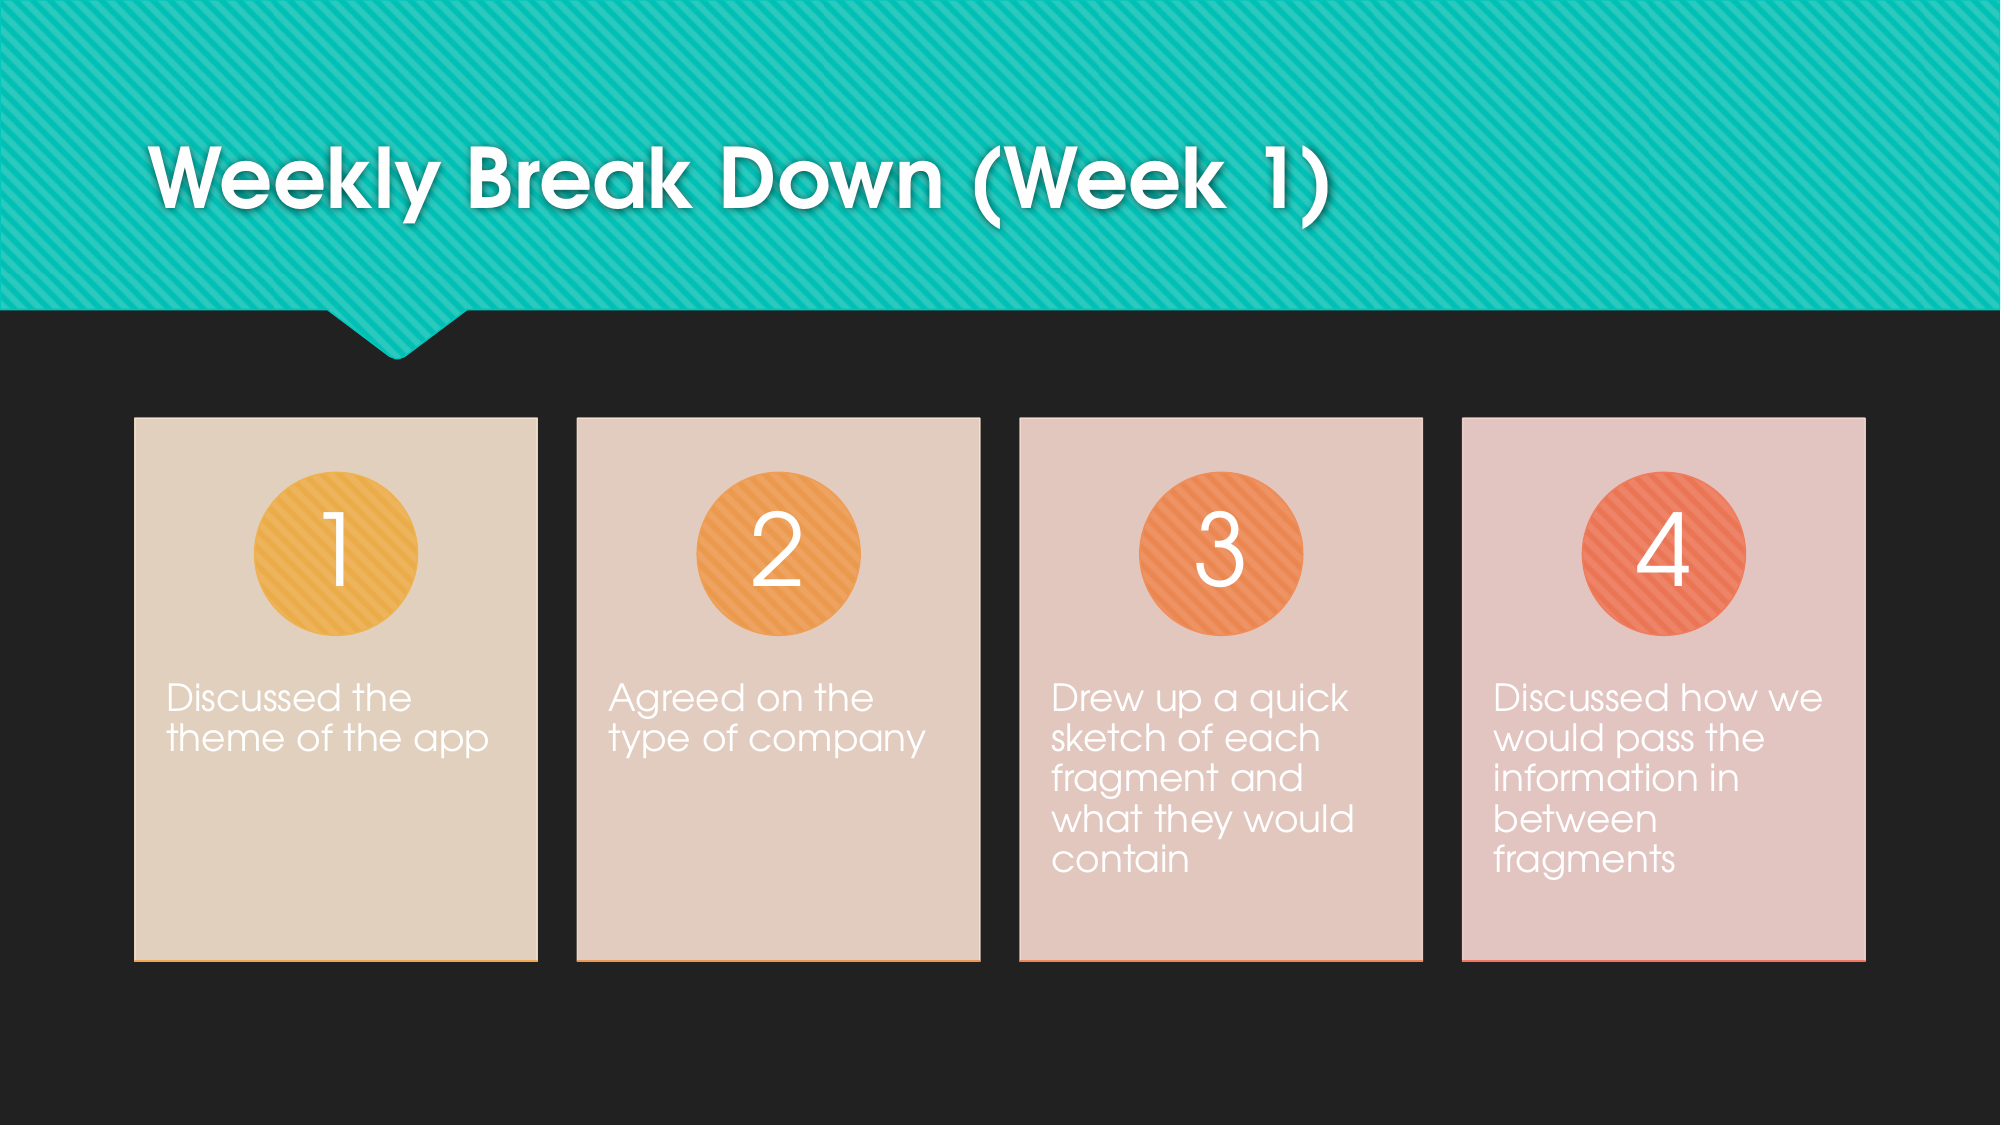

# Weekly Break Down (Week 1)
Discussed the theme of the app
1
Agreed on the type of company
2
Drew up a quick sketch of each fragment and what they would contain
3
Discussed how we would pass the information in between fragments
4